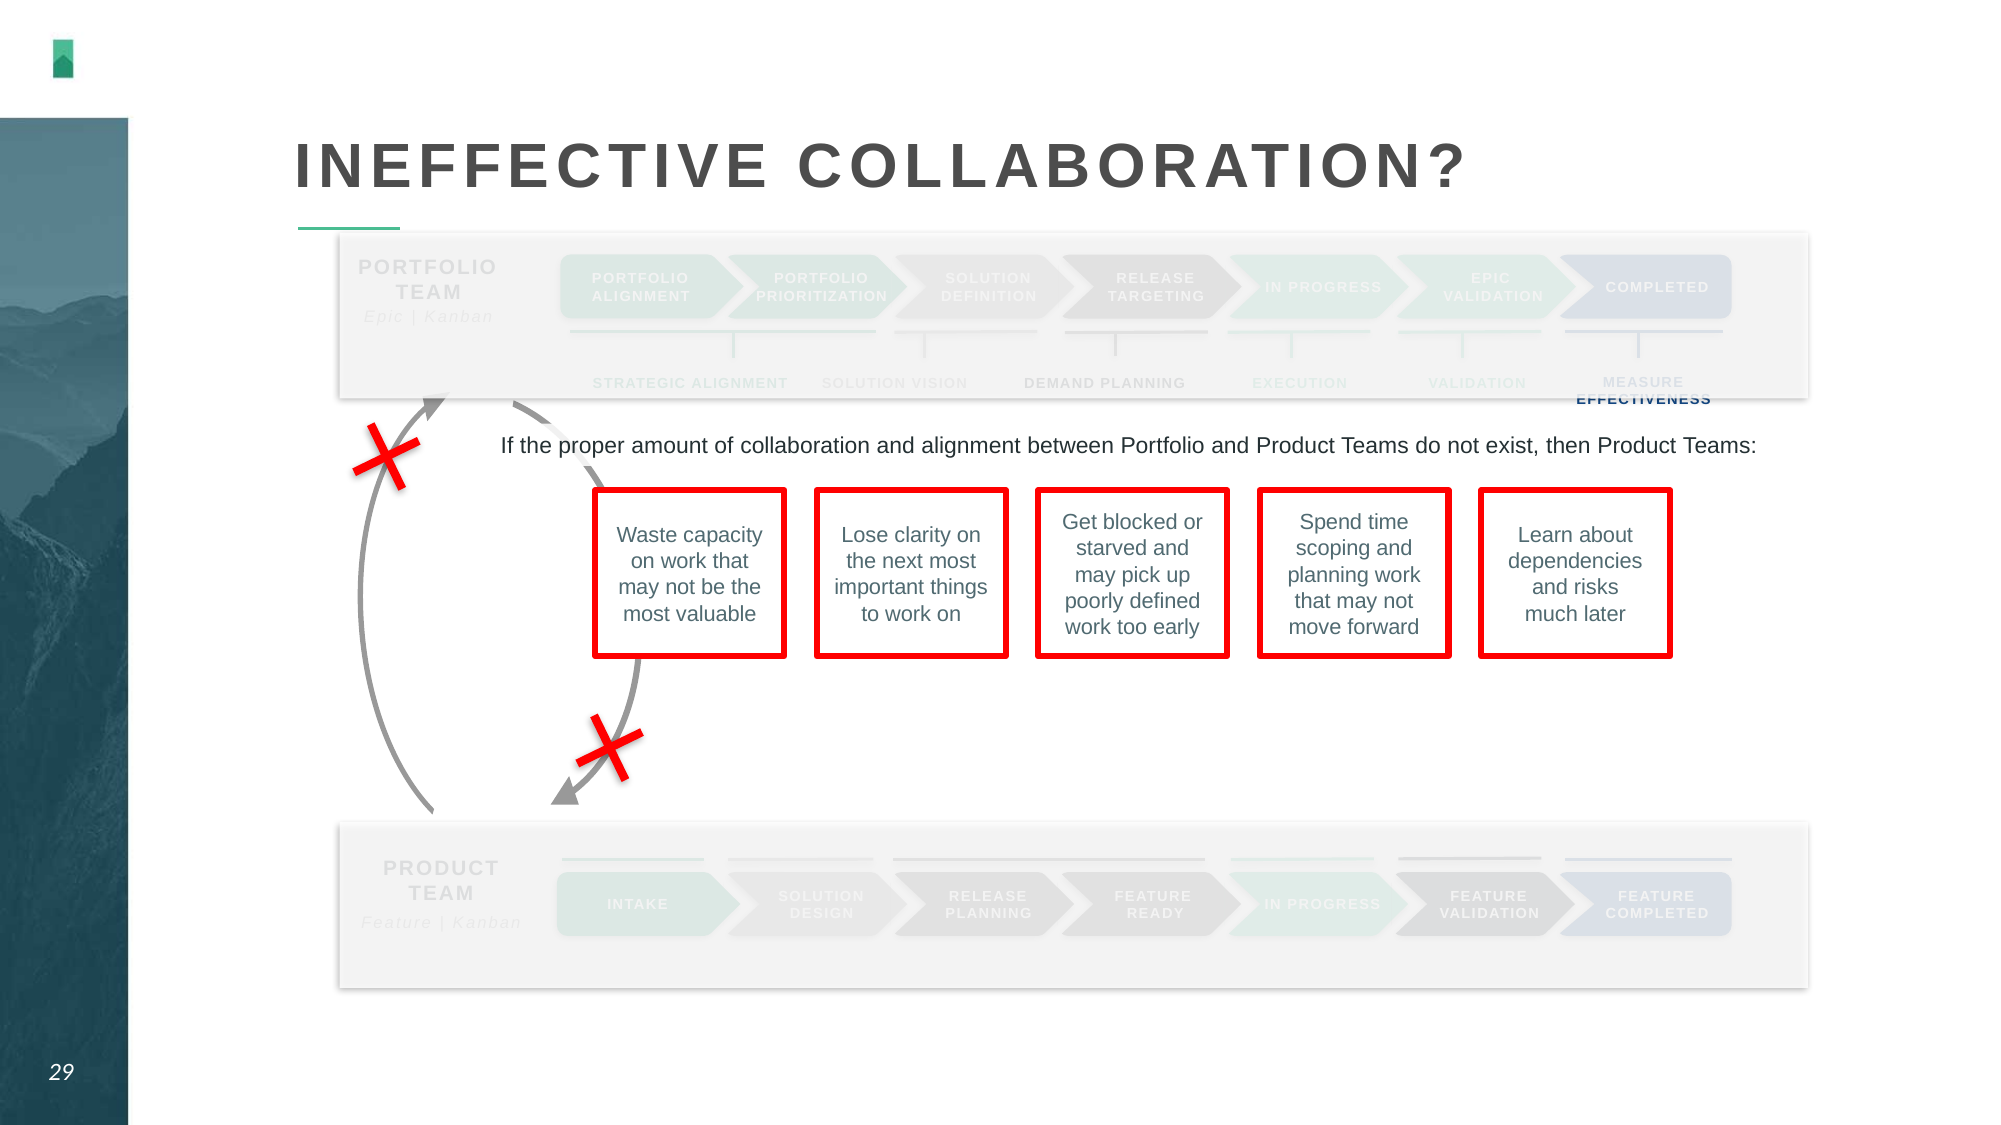

# Ineffective Collaboration?

PORTFOLIO TEAM
Portfolio alignment
Portfolio Prioritization
Solution Definition
Release Targeting
In progress
Epic
 validation
Completed
Epic | Kanban
MEASURE EFFECTIVENESS
Strategic Alignment
Solution Vision
Demand Planning
Execution
validation
Product
Team
Intake
Solution Design
Release Planning
Feature
Ready
In progress
Feature validation
Feature Completed
Feature | Kanban

If the proper amount of collaboration and alignment between Portfolio and Product Teams do not exist, then Product Teams:

Waste capacity on work that may not be the most valuable
Lose clarity on the next most important things to work on
Get blocked or starved and may pick up poorly defined work too early
Spend time scoping and planning work that may not move forward
Learn about dependencies and risks much later

29